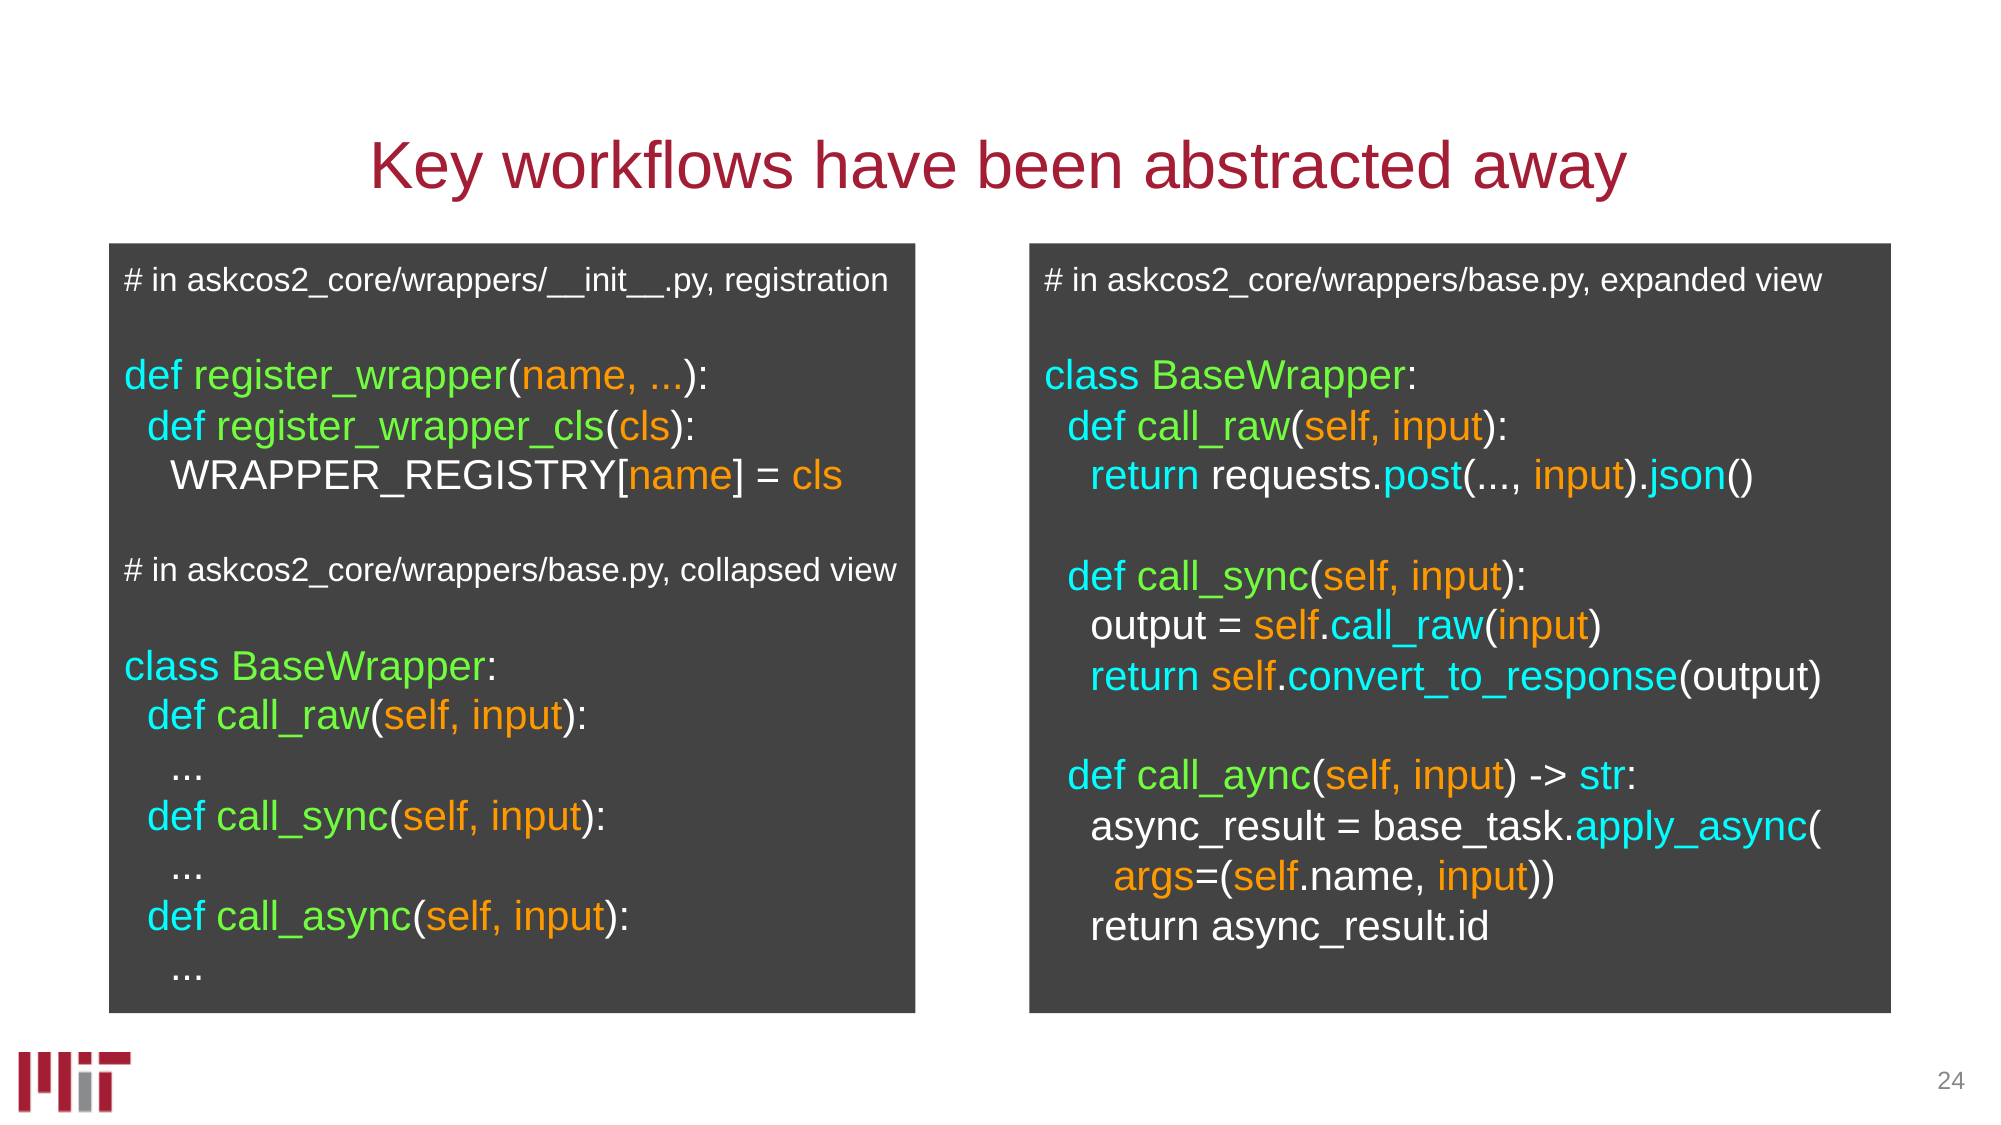

# Key workflows have been abstracted away
# in askcos2_core/wrappers/base.py, expanded view

class BaseWrapper:
  def call_raw(self, input):
    return requests.post(..., input).json()

  def call_sync(self, input):
    output = self.call_raw(input)
    return self.convert_to_response(output)

  def call_aync(self, input) -> str:
    async_result = base_task.apply_async(
      args=(self.name, input))
    return async_result.id

# in askcos2_core/wrappers/__init__.py, registration

def register_wrapper(name, ...):
  def register_wrapper_cls(cls):
    WRAPPER_REGISTRY[name] = cls

# in askcos2_core/wrappers/base.py, collapsed view

class BaseWrapper:
  def call_raw(self, input):
    ...
  def call_sync(self, input):
    ...
  def call_async(self, input):
    ...

24